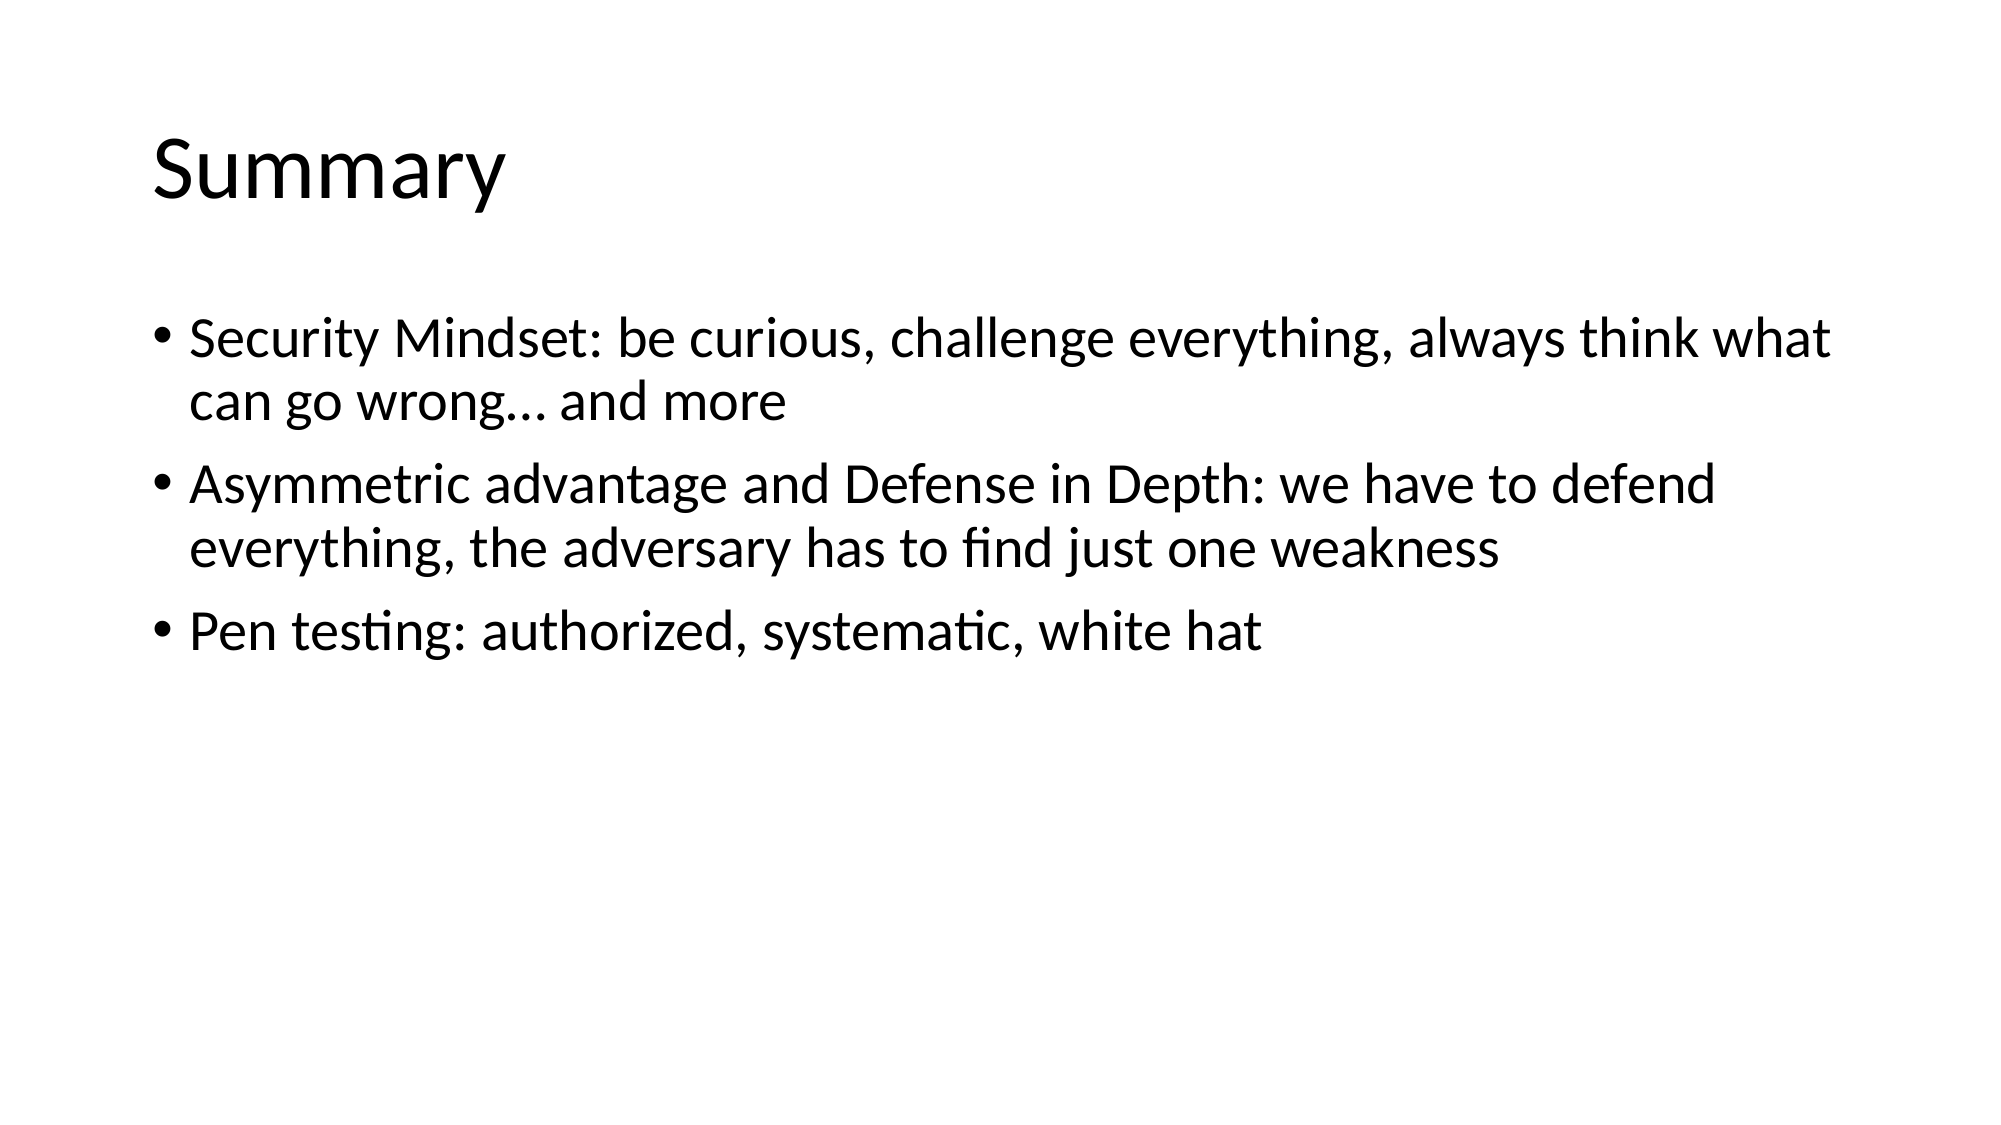

# Summary
Security Mindset: be curious, challenge everything, always think what can go wrong… and more
Asymmetric advantage and Defense in Depth: we have to defend everything, the adversary has to find just one weakness
Pen testing: authorized, systematic, white hat